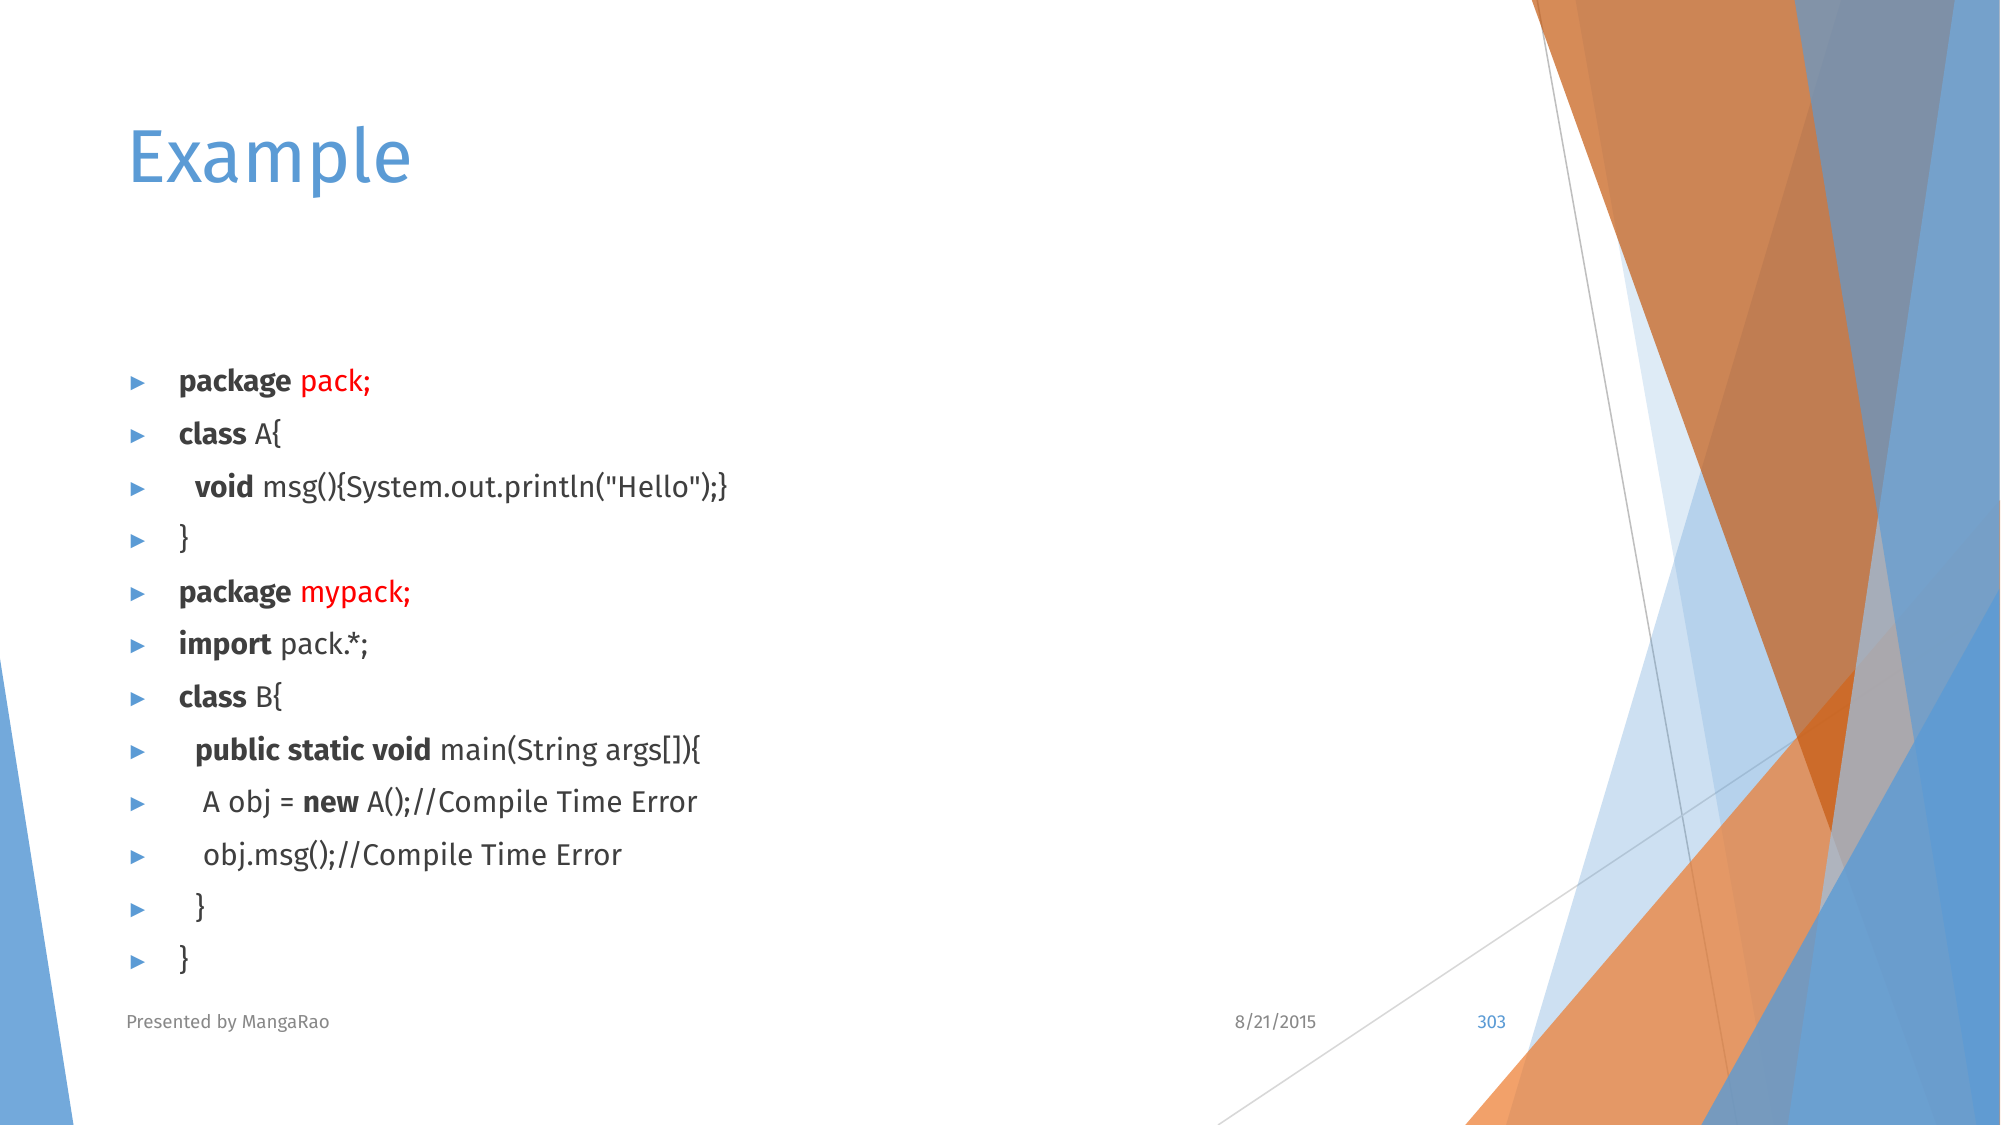

# Example
package pack;
class A{
  void msg(){System.out.println("Hello");}
}
package mypack;
import pack.*;
class B{
  public static void main(String args[]){
   A obj = new A();//Compile Time Error
   obj.msg();//Compile Time Error
  }
}

Presented by MangaRao
8/21/2015
303